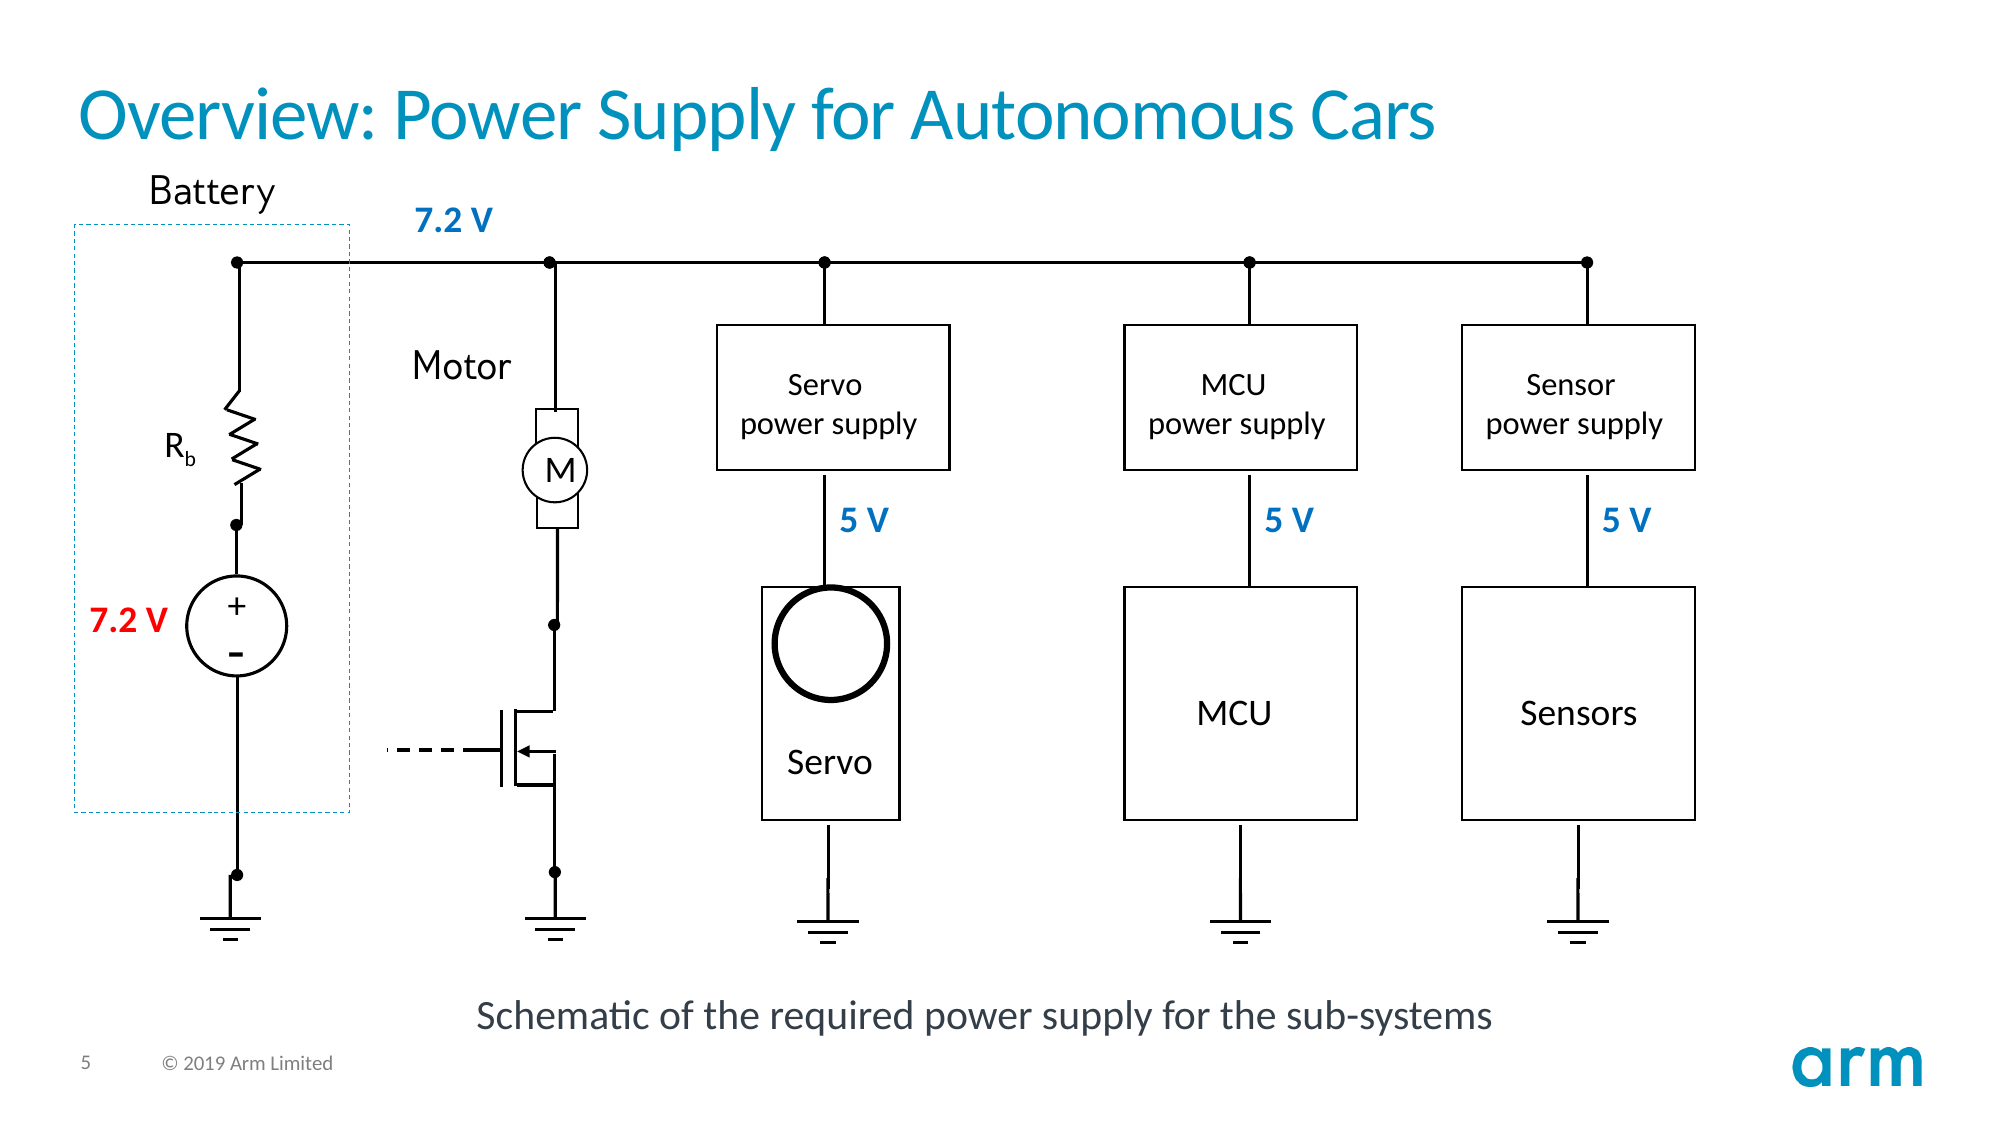

# Overview: Power Supply for Autonomous Cars
Battery

7.2 V

Motor

Servo
power supply
MCU
power supply
Sensor
power supply

Rb
M
5 V
5 V
5 V
+

7.2 V
-

MCU
Sensors
Servo
Schematic of the required power supply for the sub-systems